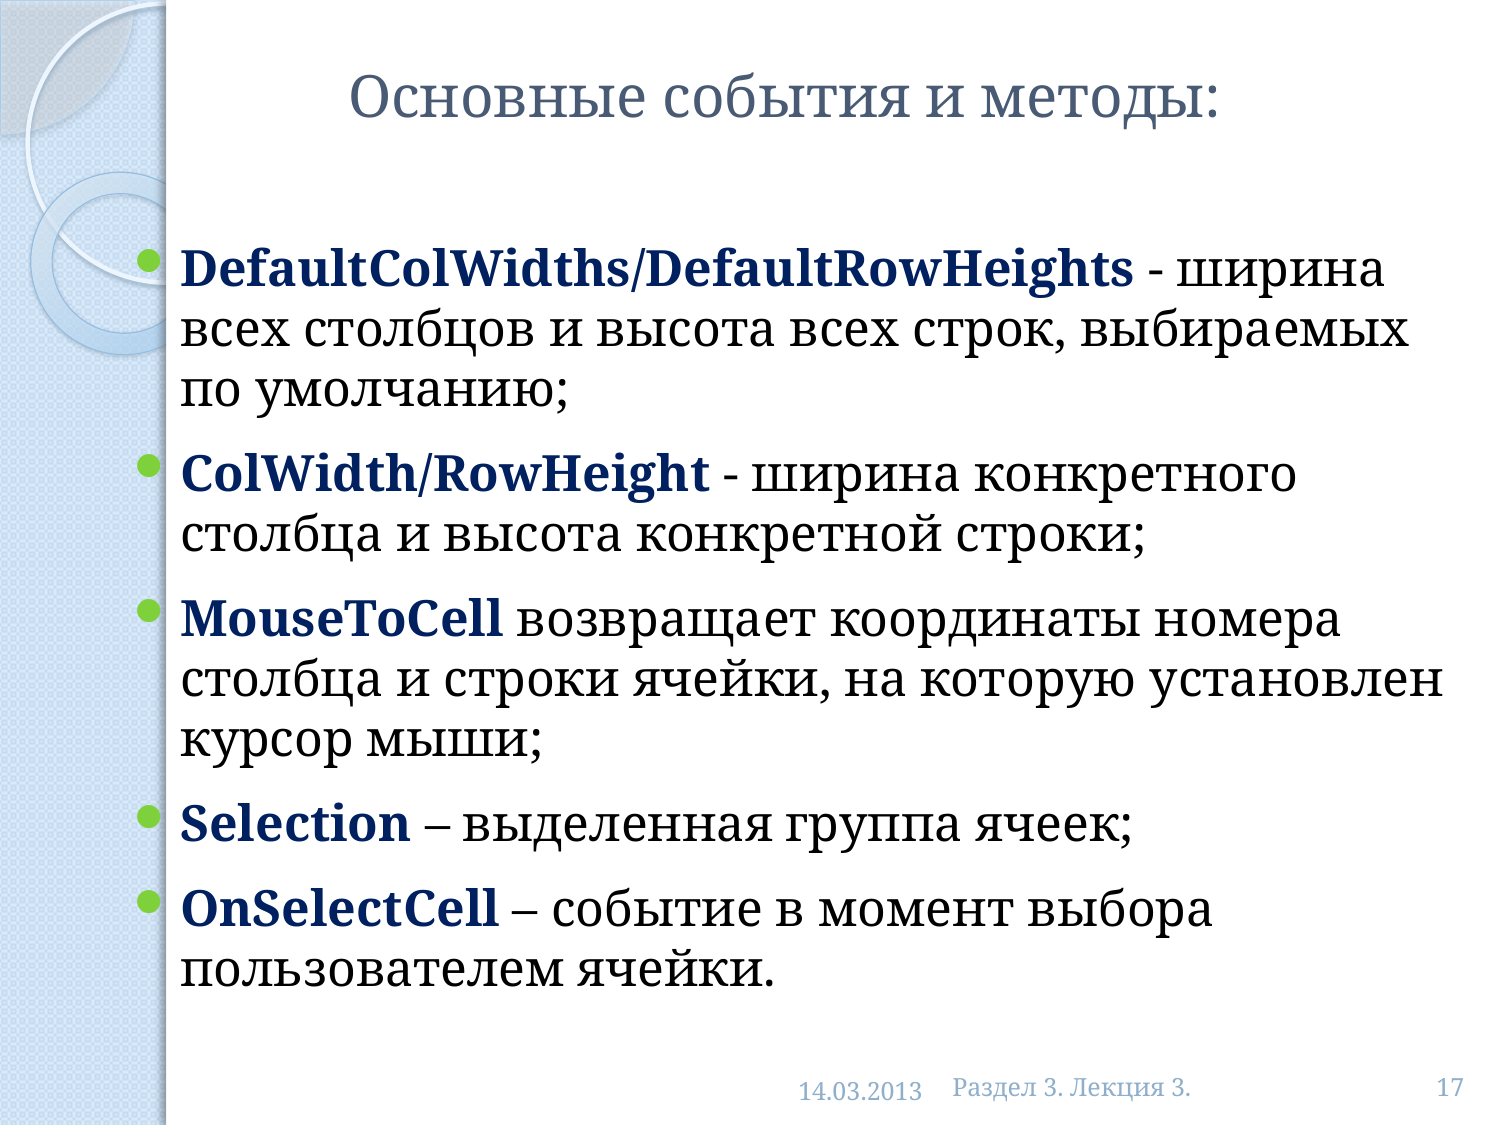

# Основные события и методы:
DefaultColWidths/DefaultRowHeights - ширина всех столбцов и высота всех строк, выбираемых по умолчанию;
ColWidth/RowHeight - ширина конкретного столбца и высота конкретной строки;
MouseToCell возвращает координаты номера столбца и строки ячейки, на которую установлен курсор мыши;
Selection – выделенная группа ячеек;
OnSelectCell – событие в момент выбора пользователем ячейки.
14.03.2013
Раздел 3. Лекция 3.
17